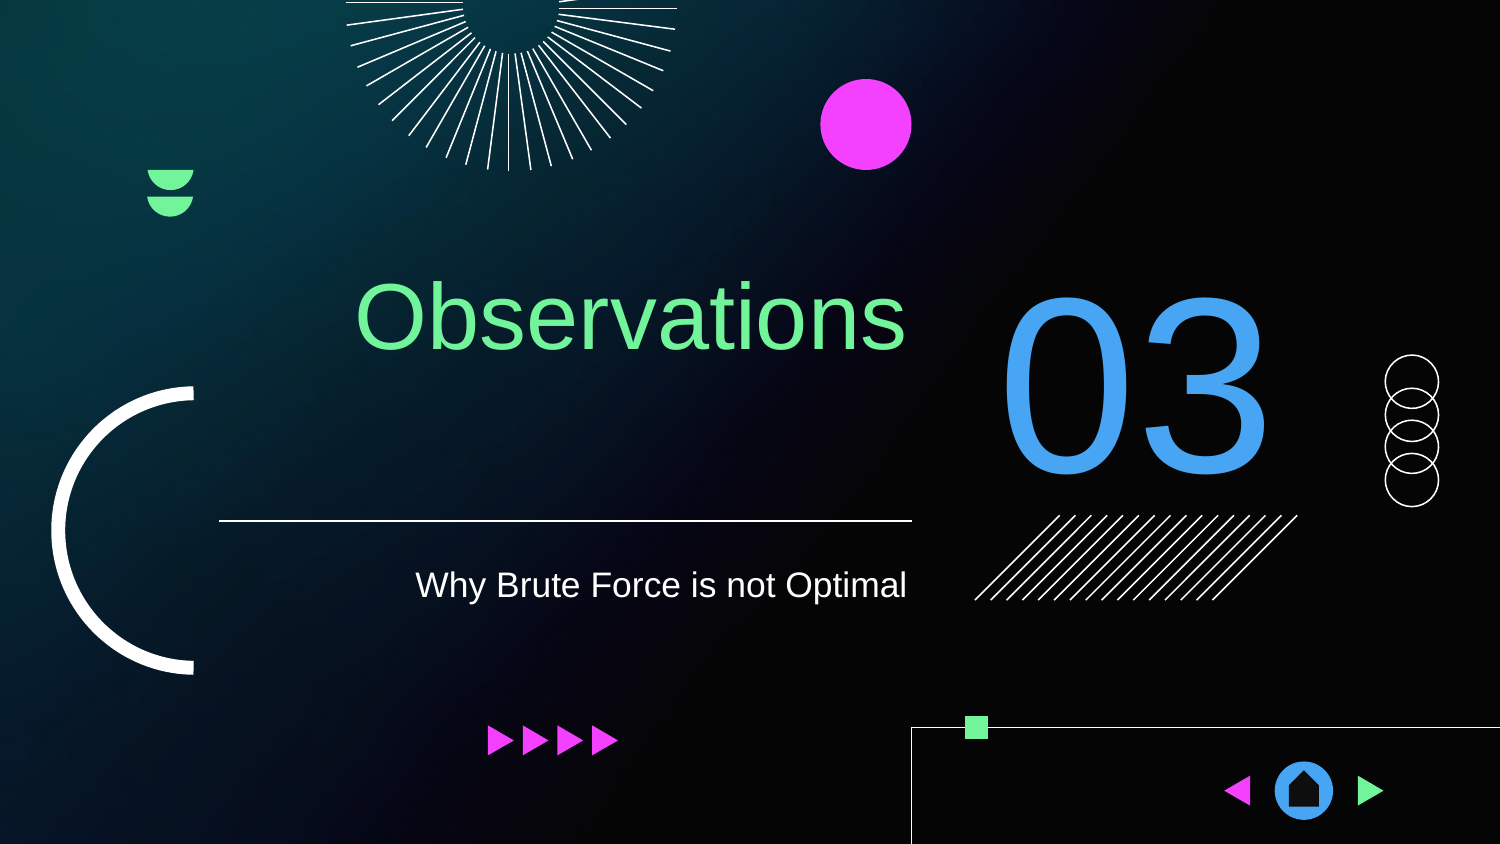

03
# Observations

Why Brute Force is not Optimal